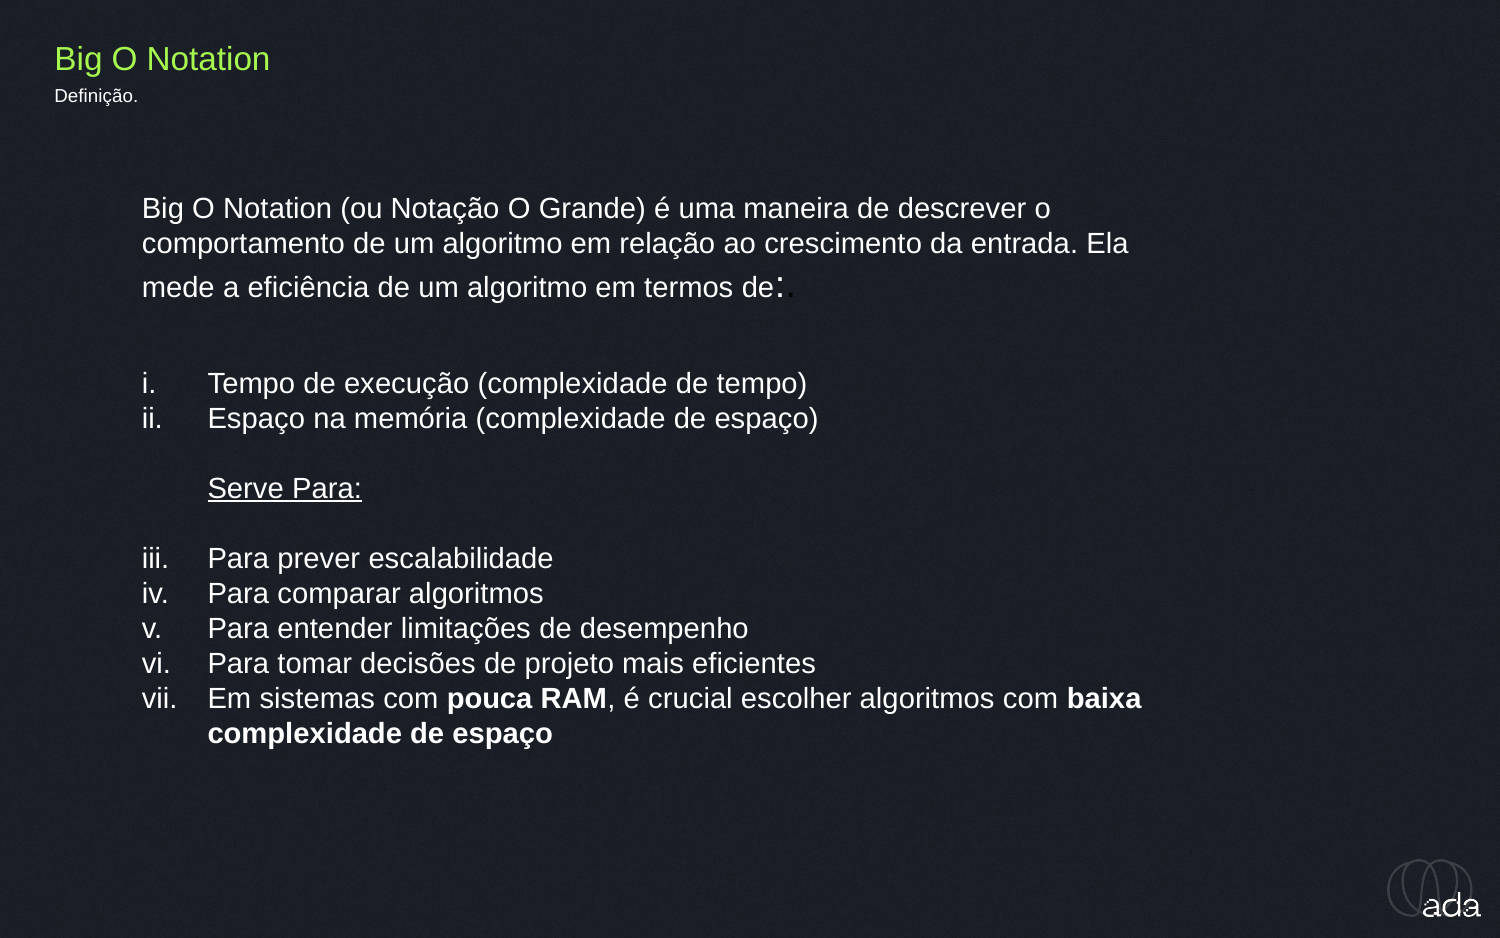

Big O Notation
Definição.
Big O Notation (ou Notação O Grande) é uma maneira de descrever o comportamento de um algoritmo em relação ao crescimento da entrada. Ela mede a eficiência de um algoritmo em termos de:.
Tempo de execução (complexidade de tempo)
Espaço na memória (complexidade de espaço)
Serve Para:

Para prever escalabilidade
Para comparar algoritmos
Para entender limitações de desempenho
Para tomar decisões de projeto mais eficientes
Em sistemas com pouca RAM, é crucial escolher algoritmos com baixa complexidade de espaço